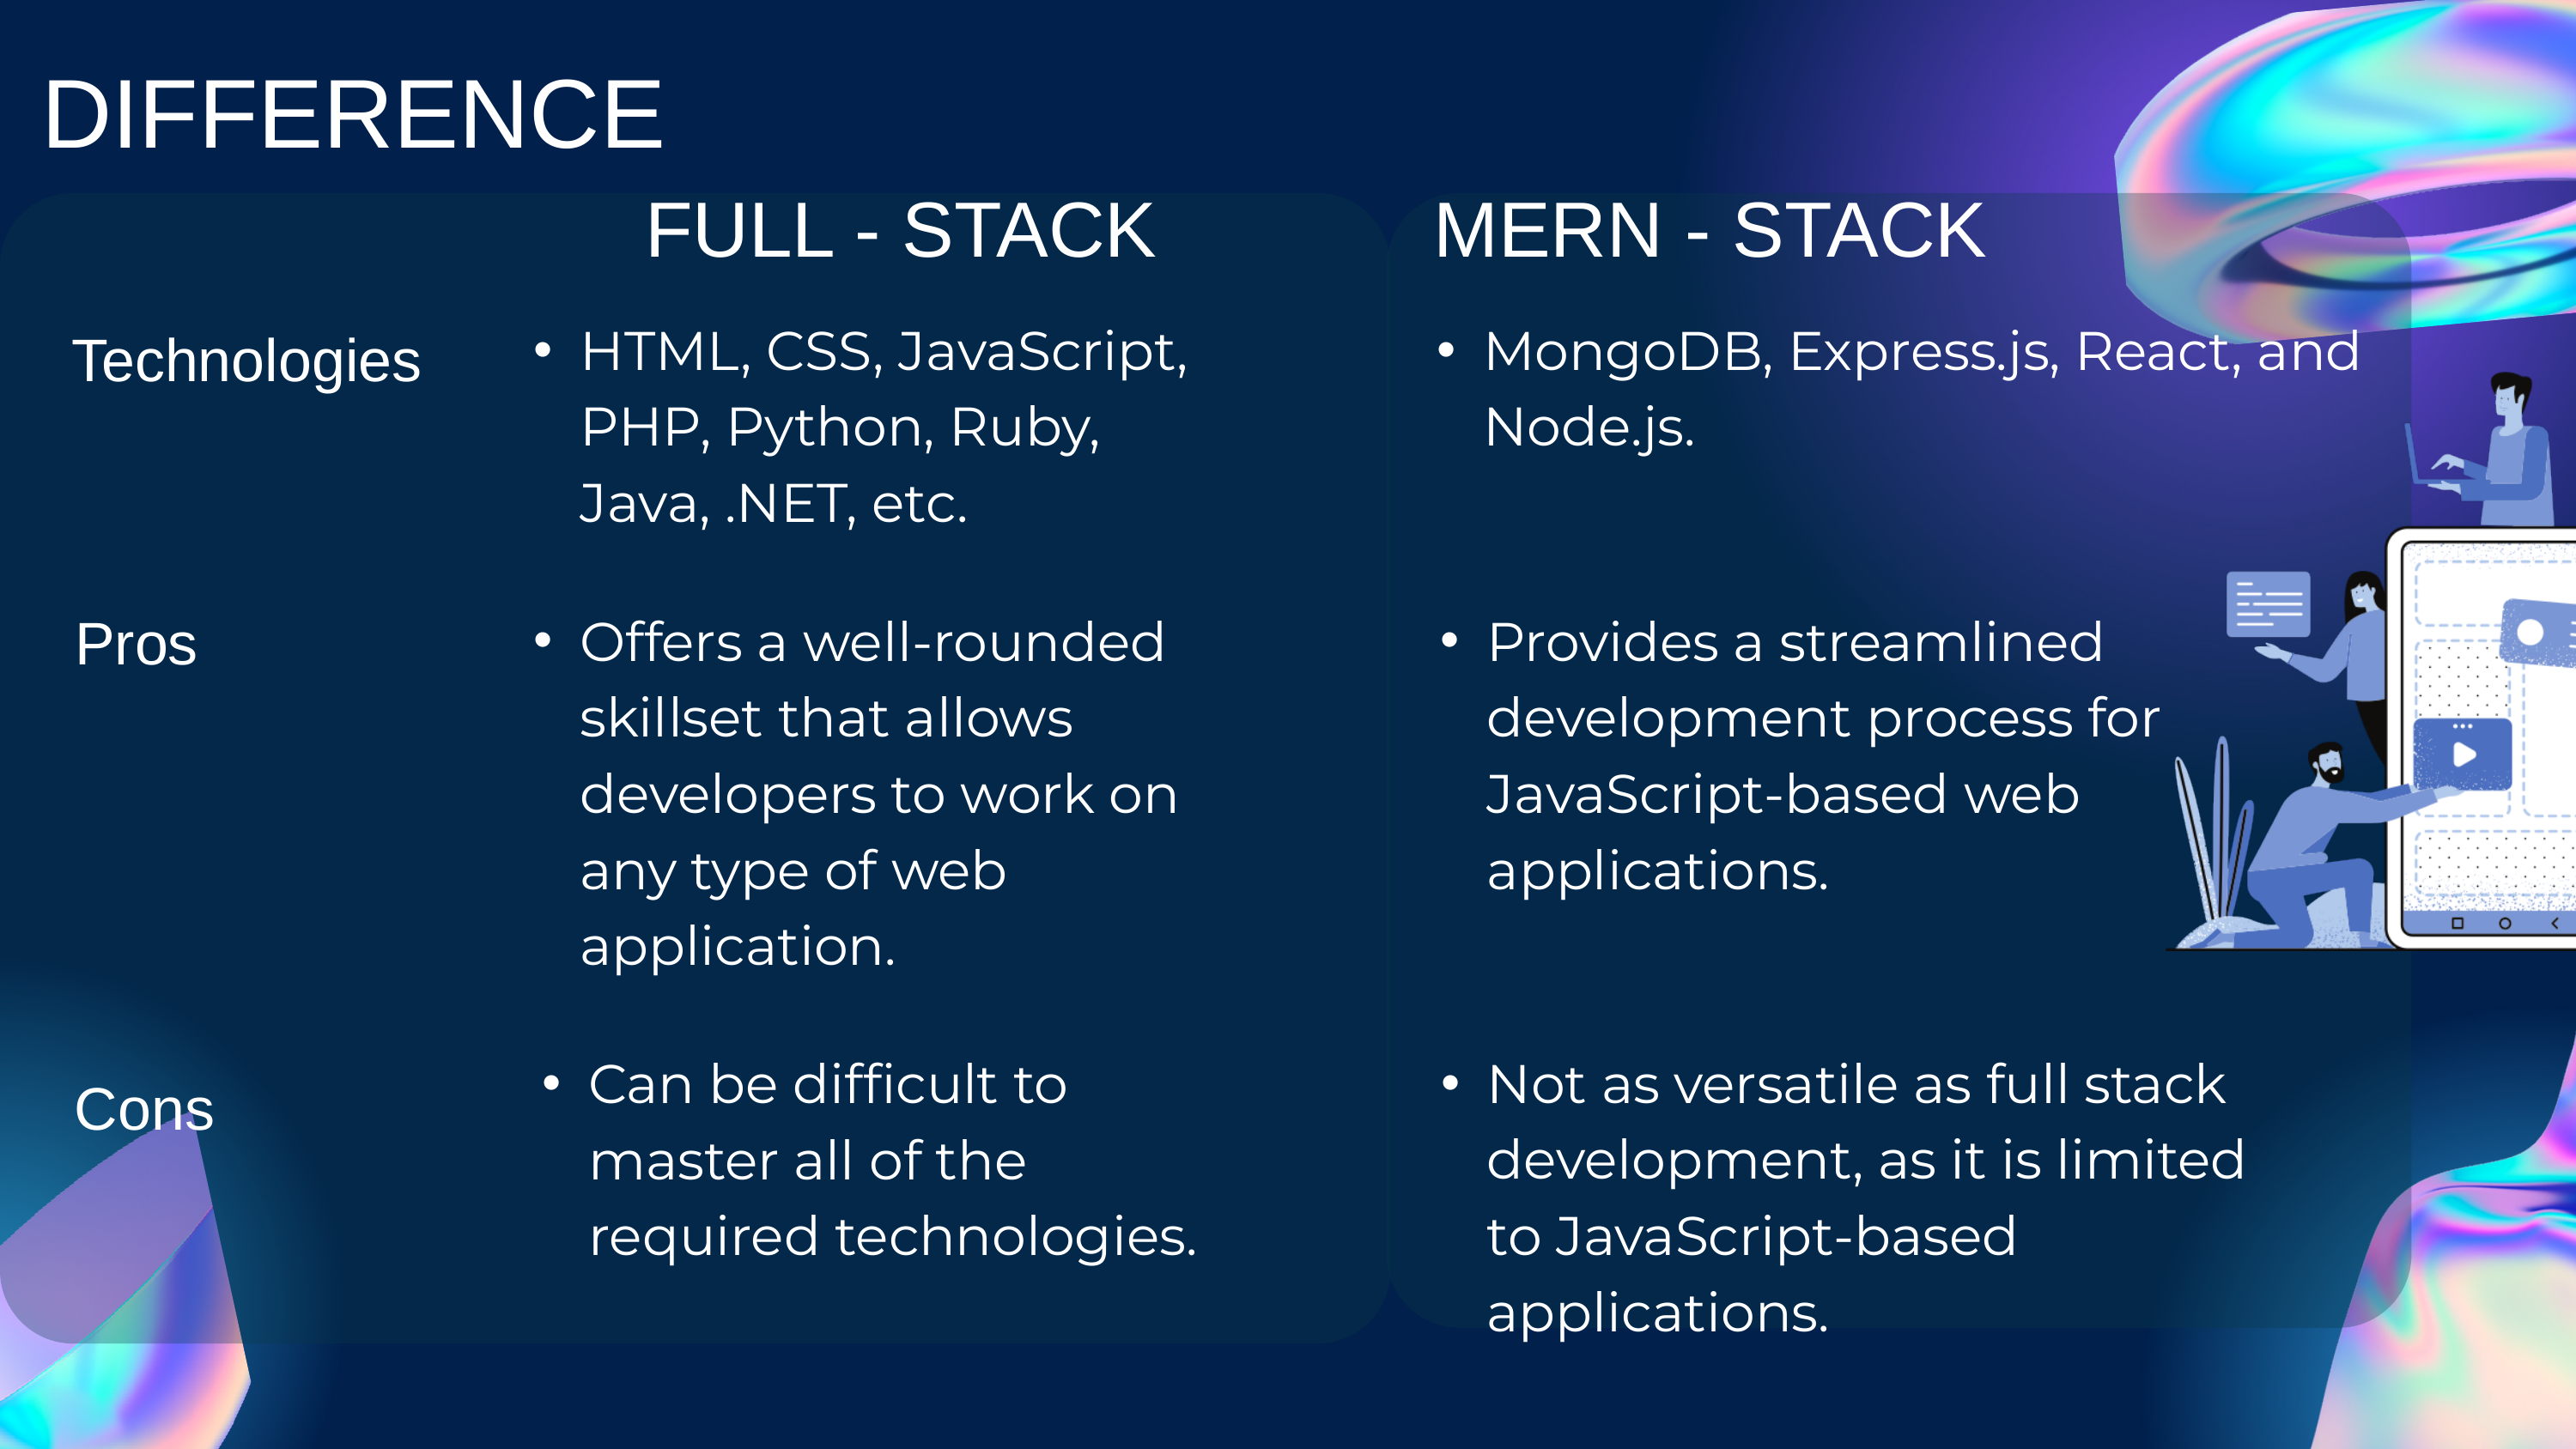

DIFFERENCE
FULL - STACK
MERN - STACK

HTML, CSS, JavaScript, PHP, Python, Ruby, Java, .NET, etc.
MongoDB, Express.js, React, and Node.js.
Technologies
Pros
Offers a well-rounded skillset that allows developers to work on any type of web application.
Provides a streamlined development process for JavaScript-based web applications.
Not as versatile as full stack development, as it is limited to JavaScript-based applications.
Can be difficult to master all of the required technologies.
Cons